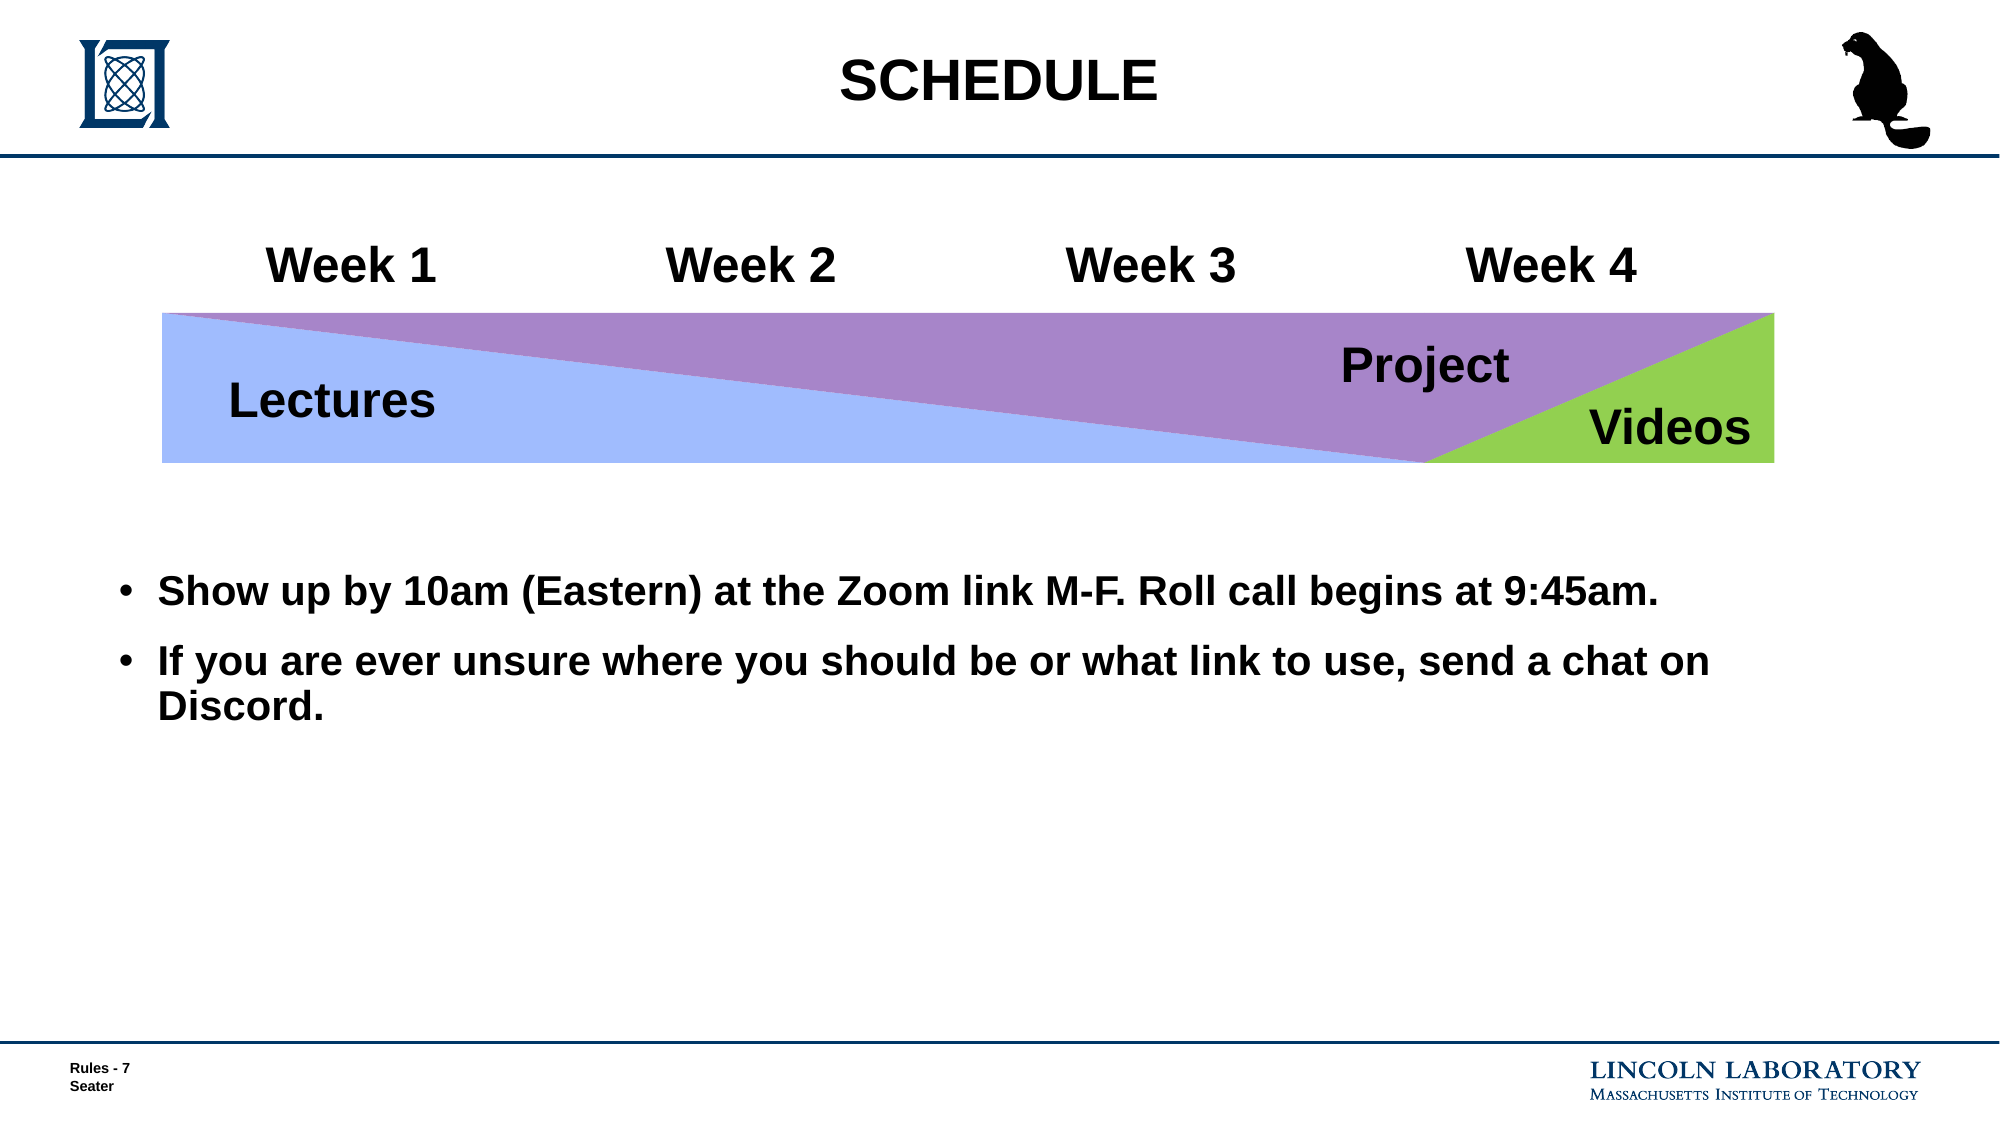

# SCHEDULE
Week 1
Week 2
Week 3
Week 4

Project
Lectures
Videos
Show up by 10am (Eastern) at the Zoom link M-F. Roll call begins at 9:45am.
If you are ever unsure where you should be or what link to use, send a chat on Discord.